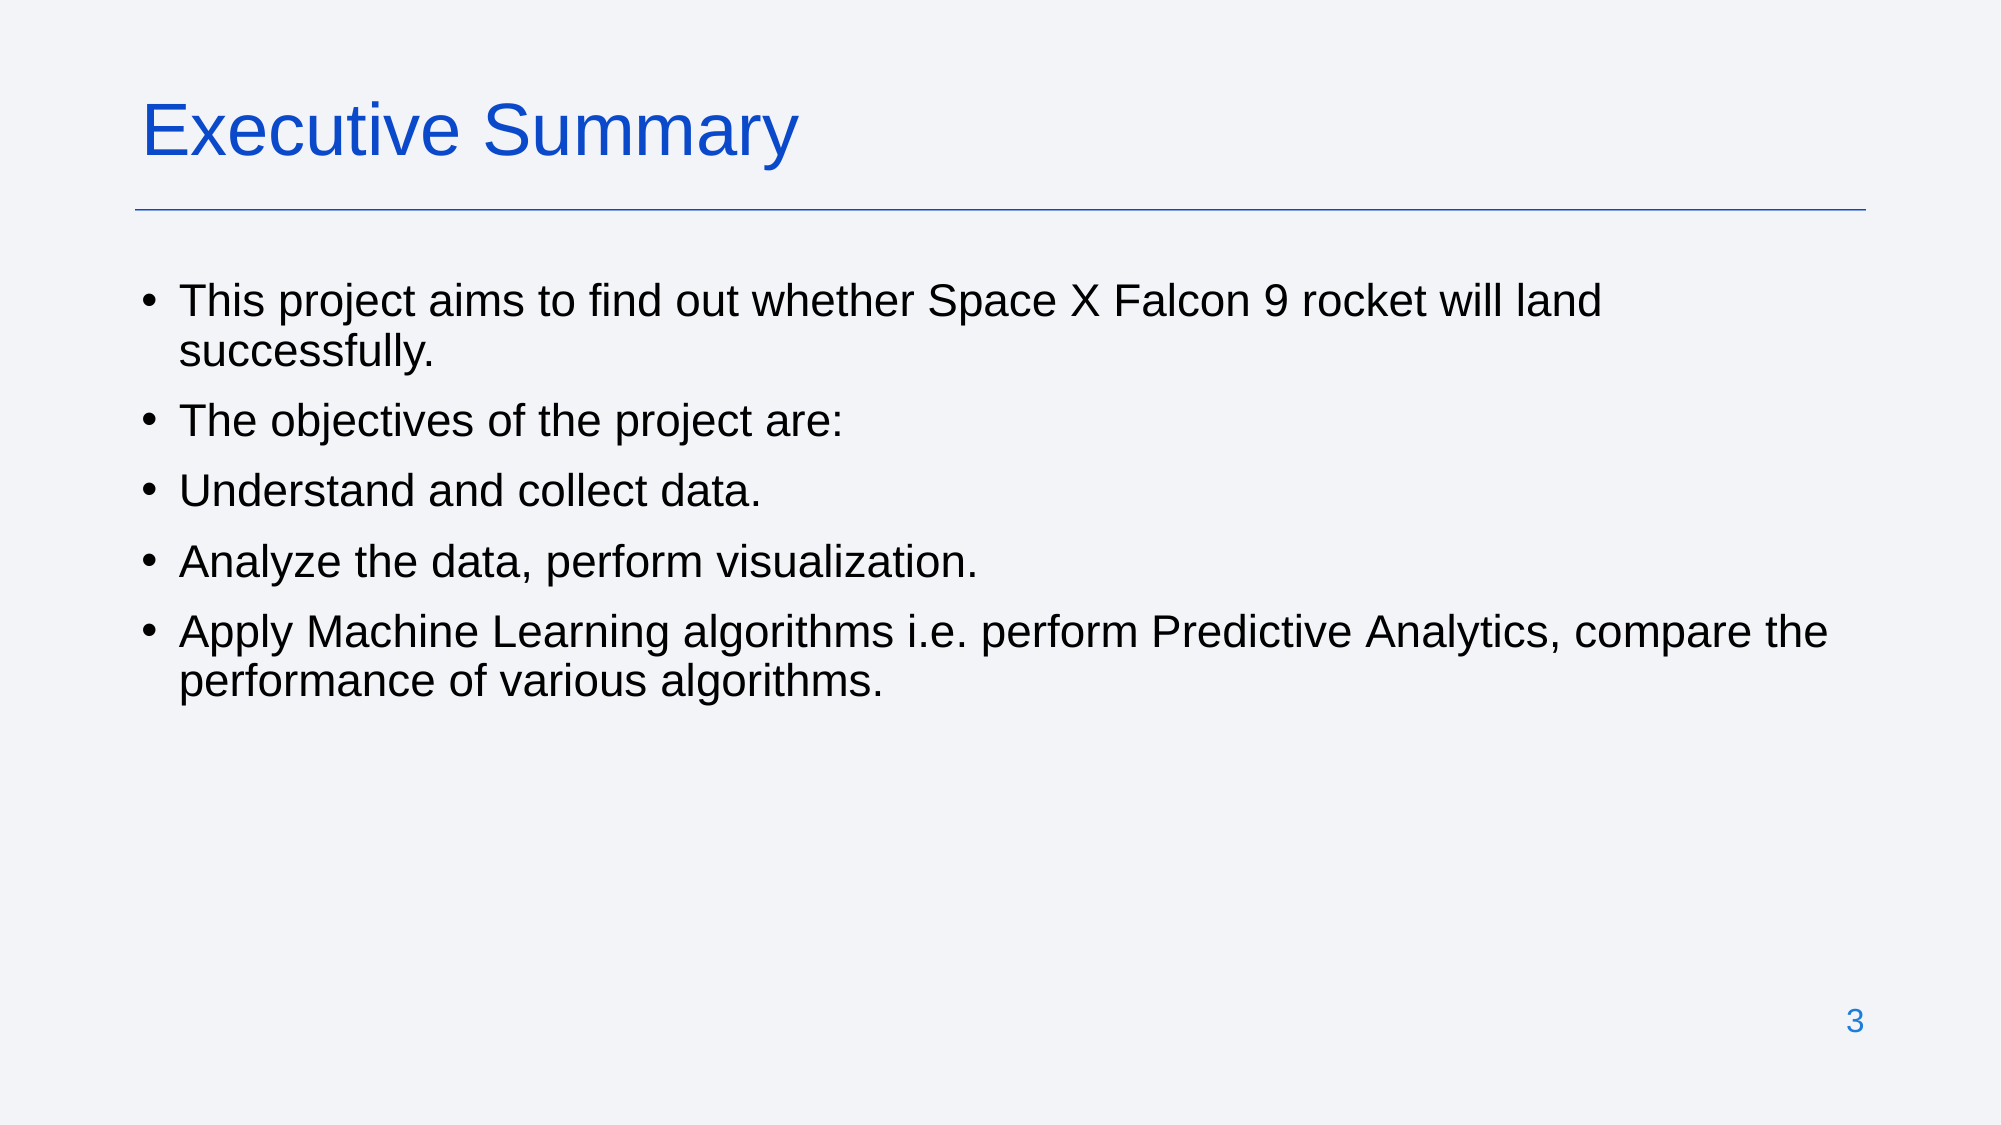

Executive Summary
This project aims to find out whether Space X Falcon 9 rocket will land successfully.​
The objectives of the project are:​
Understand and collect data.​
Analyze the data, perform visualization.​
Apply Machine Learning algorithms i.e. perform Predictive Analytics, compare the performance of various algorithms.​

3